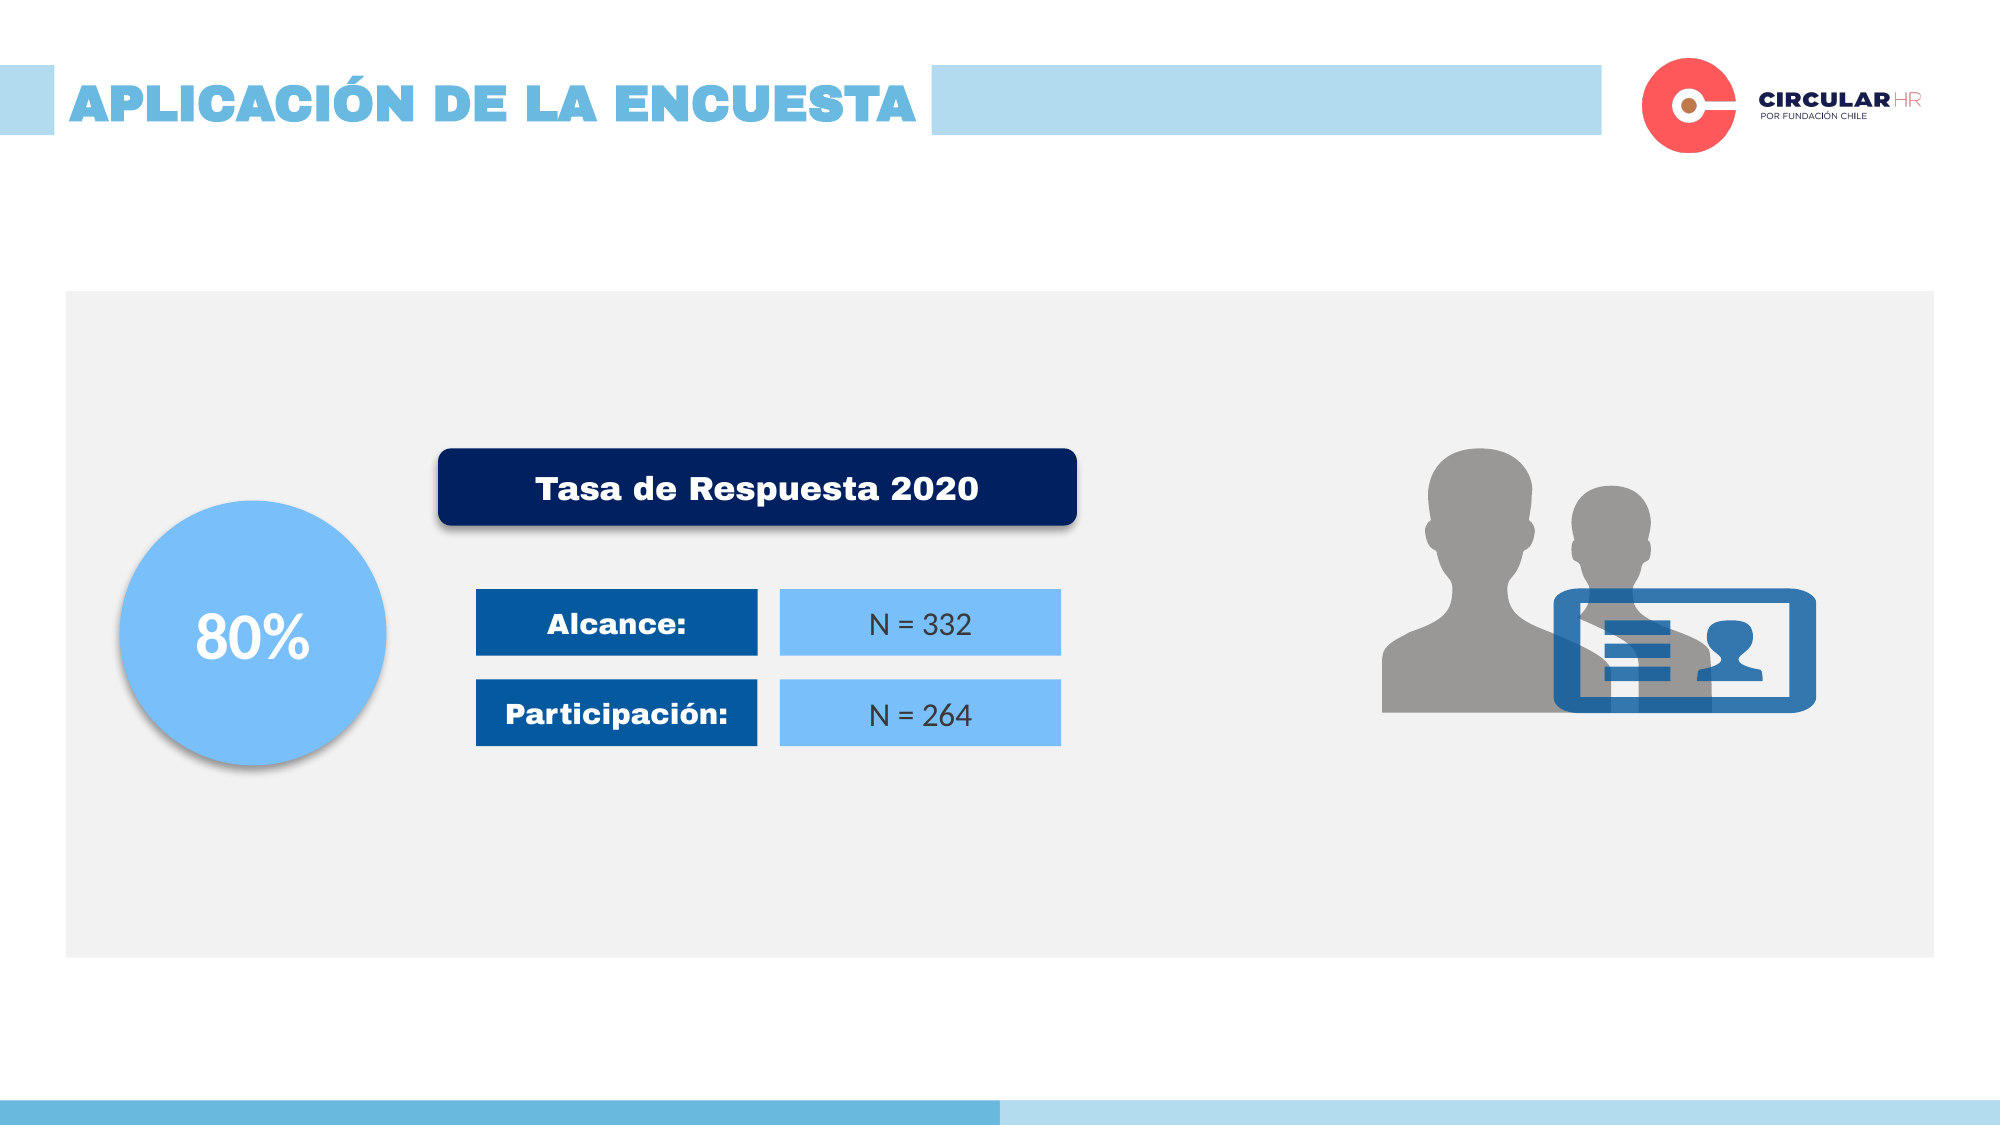

APLICACIÓN DE LA ENCUESTA

Tasa de Respuesta 2020
80%
Alcance:
N = 332
Participación:
N = 264